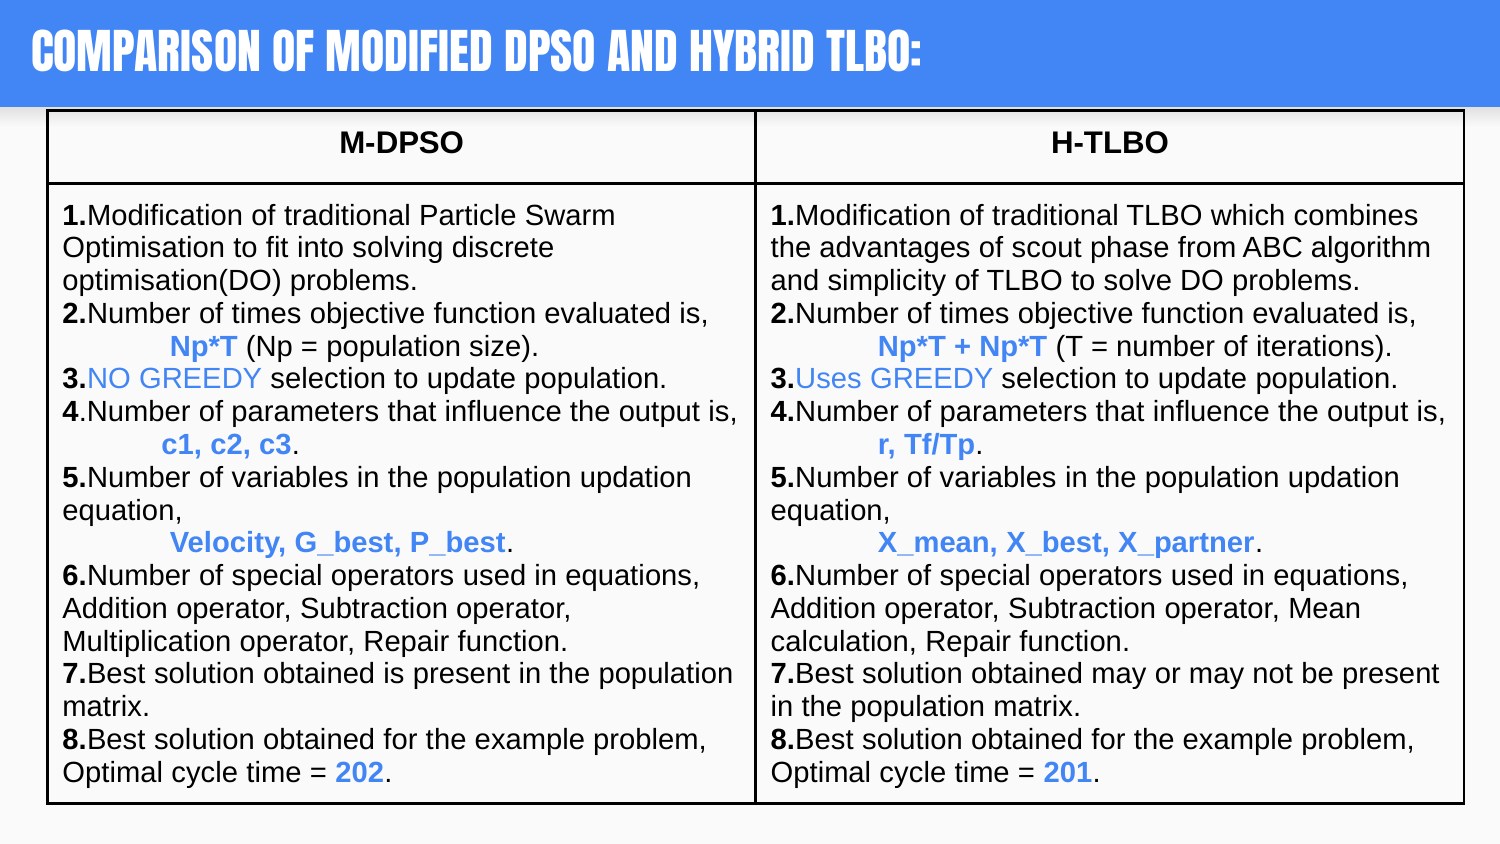

# COMPARISON OF MODIFIED DPSO AND HYBRID TLBO:
| M-DPSO | H-TLBO |
| --- | --- |
| 1.Modification of traditional Particle Swarm Optimisation to fit into solving discrete optimisation(DO) problems. 2.Number of times objective function evaluated is, Np\*T (Np = population size). 3.NO GREEDY selection to update population. 4.Number of parameters that influence the output is, c1, c2, c3. 5.Number of variables in the population updation equation, Velocity, G\_best, P\_best. 6.Number of special operators used in equations, Addition operator, Subtraction operator, Multiplication operator, Repair function. 7.Best solution obtained is present in the population matrix. 8.Best solution obtained for the example problem, Optimal cycle time = 202. | 1.Modification of traditional TLBO which combines the advantages of scout phase from ABC algorithm and simplicity of TLBO to solve DO problems. 2.Number of times objective function evaluated is, Np\*T + Np\*T (T = number of iterations). 3.Uses GREEDY selection to update population. 4.Number of parameters that influence the output is, r, Tf/Tp. 5.Number of variables in the population updation equation, X\_mean, X\_best, X\_partner. 6.Number of special operators used in equations, Addition operator, Subtraction operator, Mean calculation, Repair function. 7.Best solution obtained may or may not be present in the population matrix. 8.Best solution obtained for the example problem, Optimal cycle time = 201. |